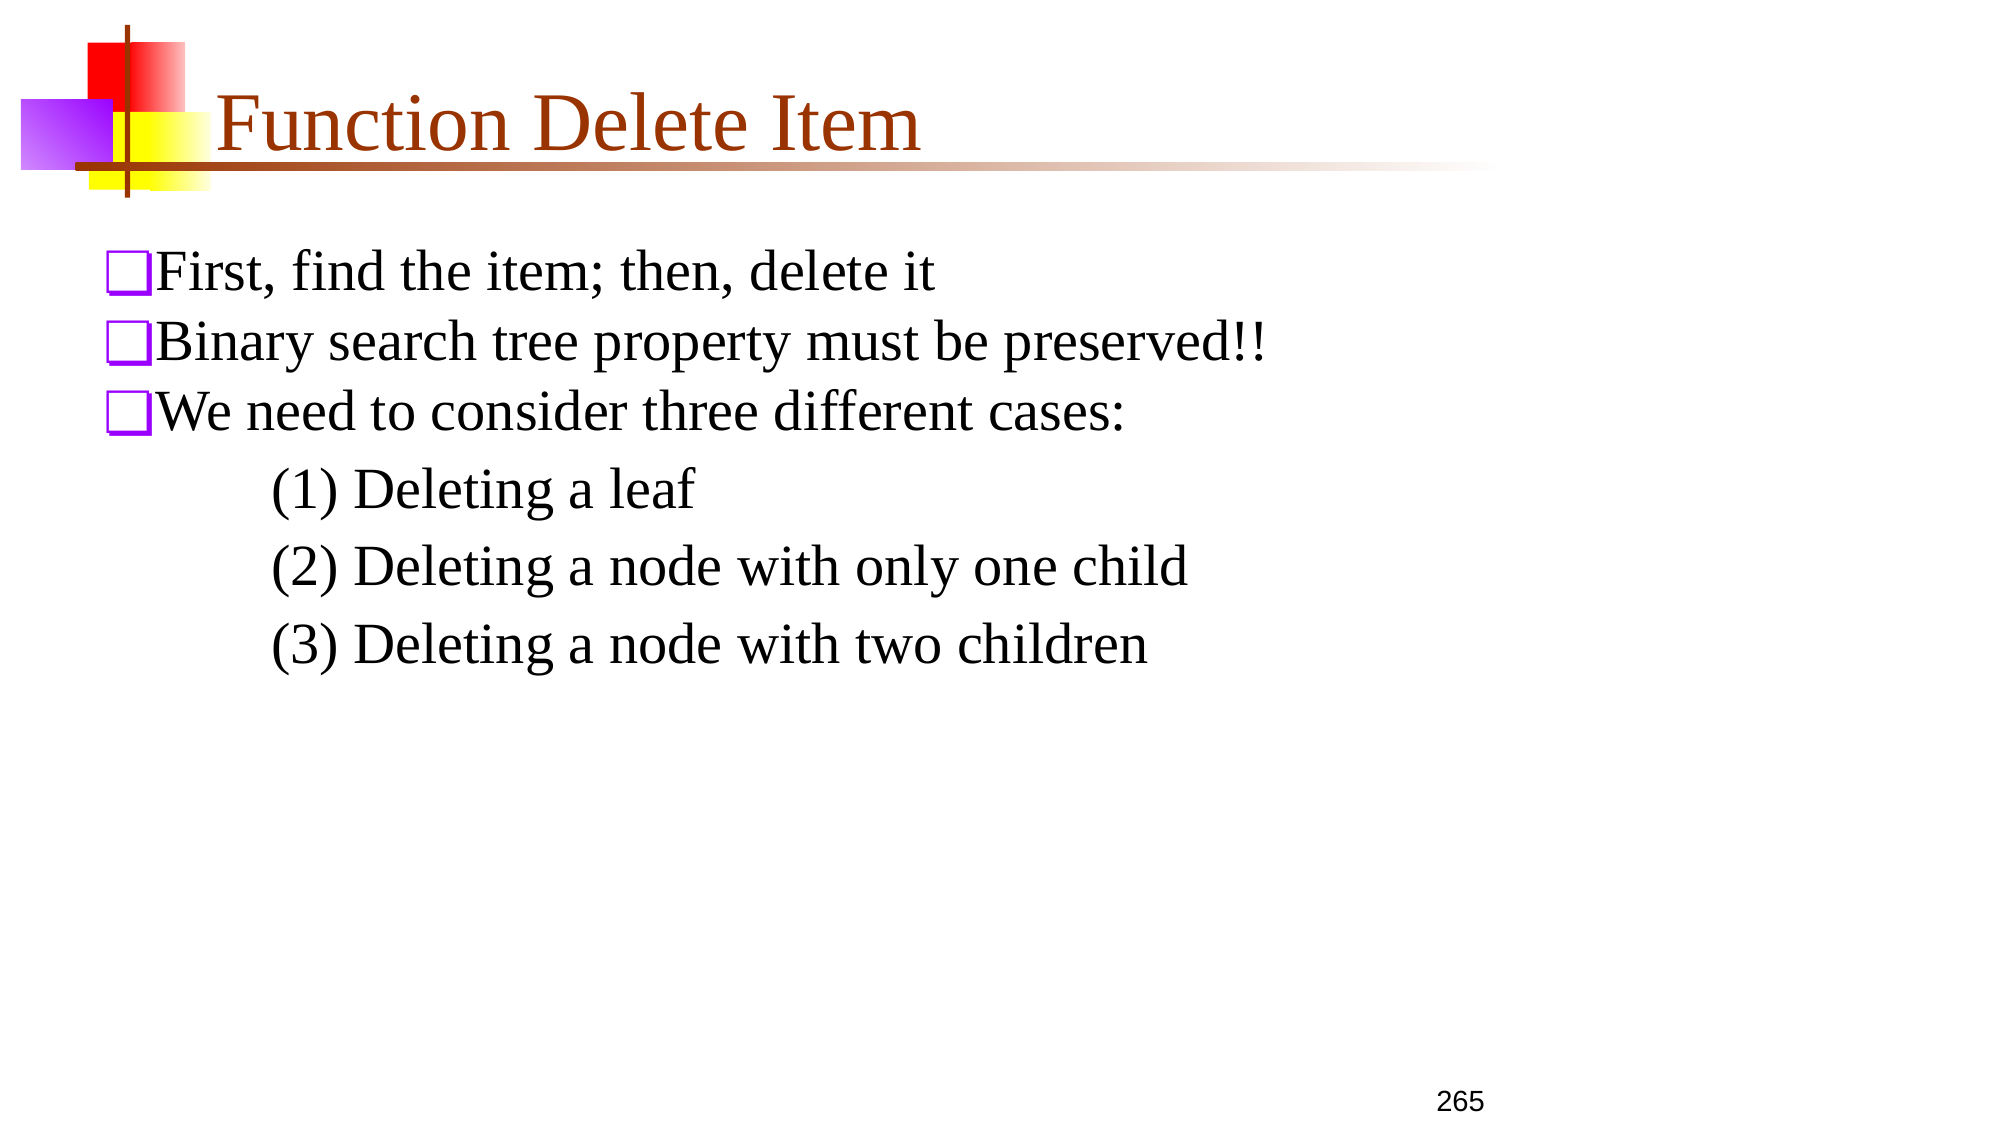

# Function Delete Item
First, find the item; then, delete it
Binary search tree property must be preserved!!
We need to consider three different cases:
	   (1) Deleting a leaf
	   (2) Deleting a node with only one child
	   (3) Deleting a node with two children

265